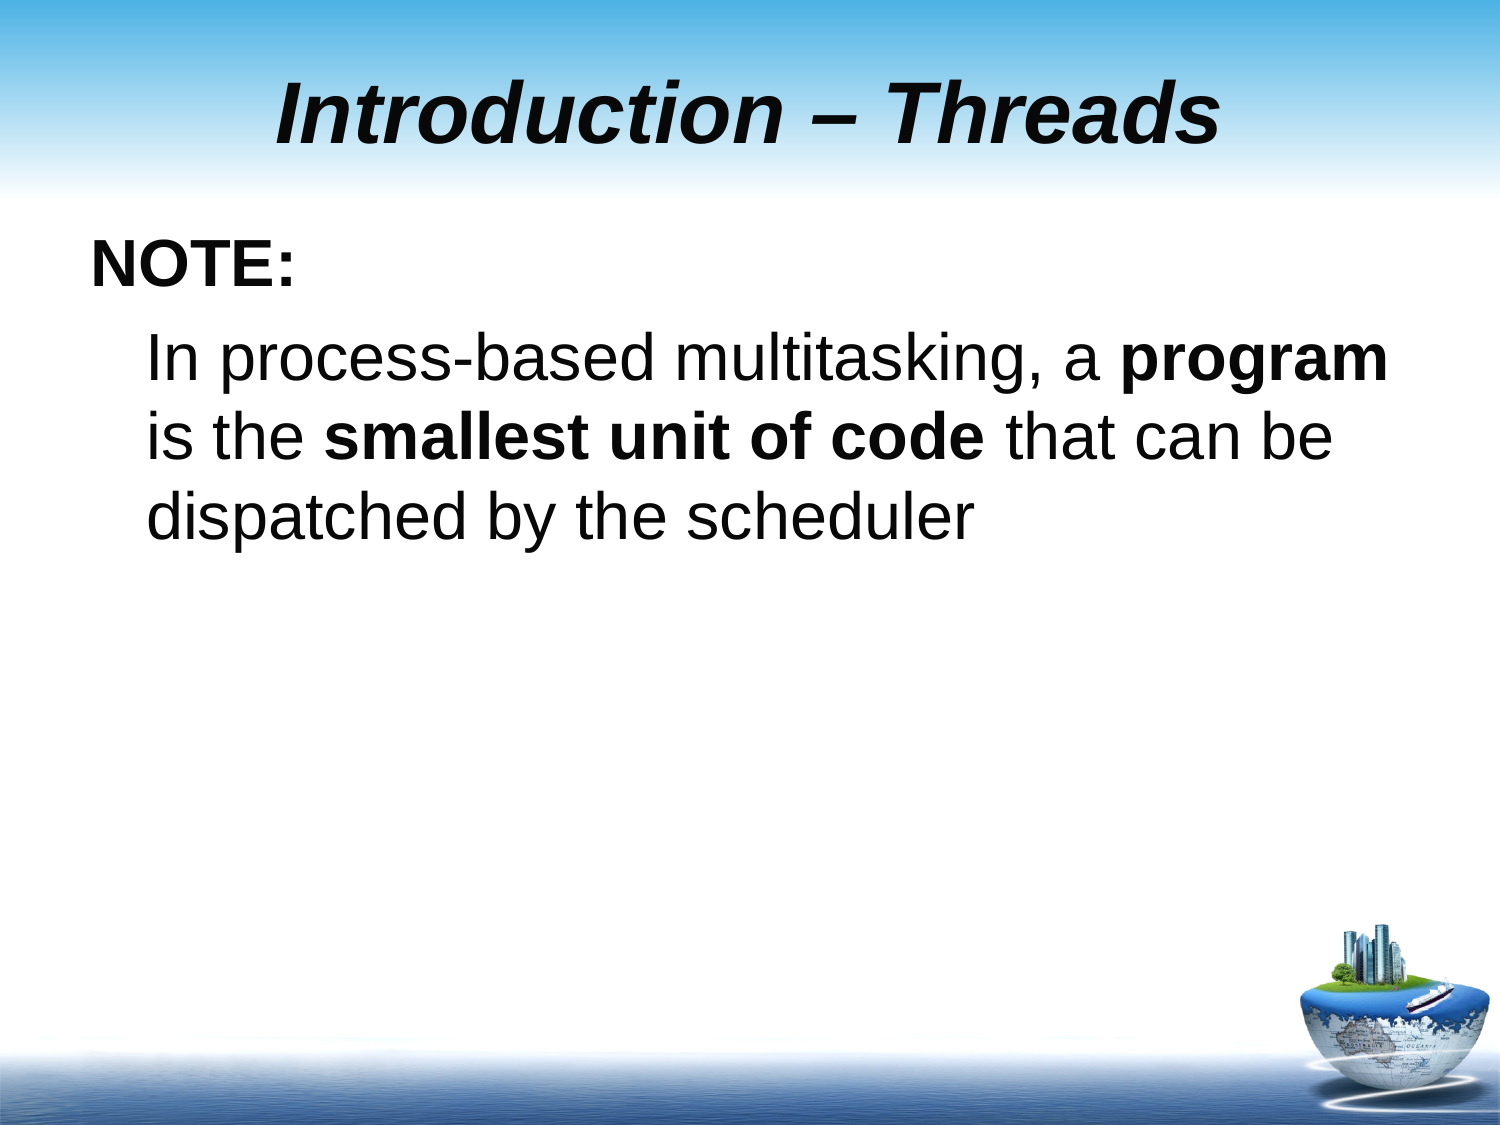

# Introduction – Threads
NOTE:
   In process-based multitasking, a program is the smallest unit of code that can be dispatched by the scheduler